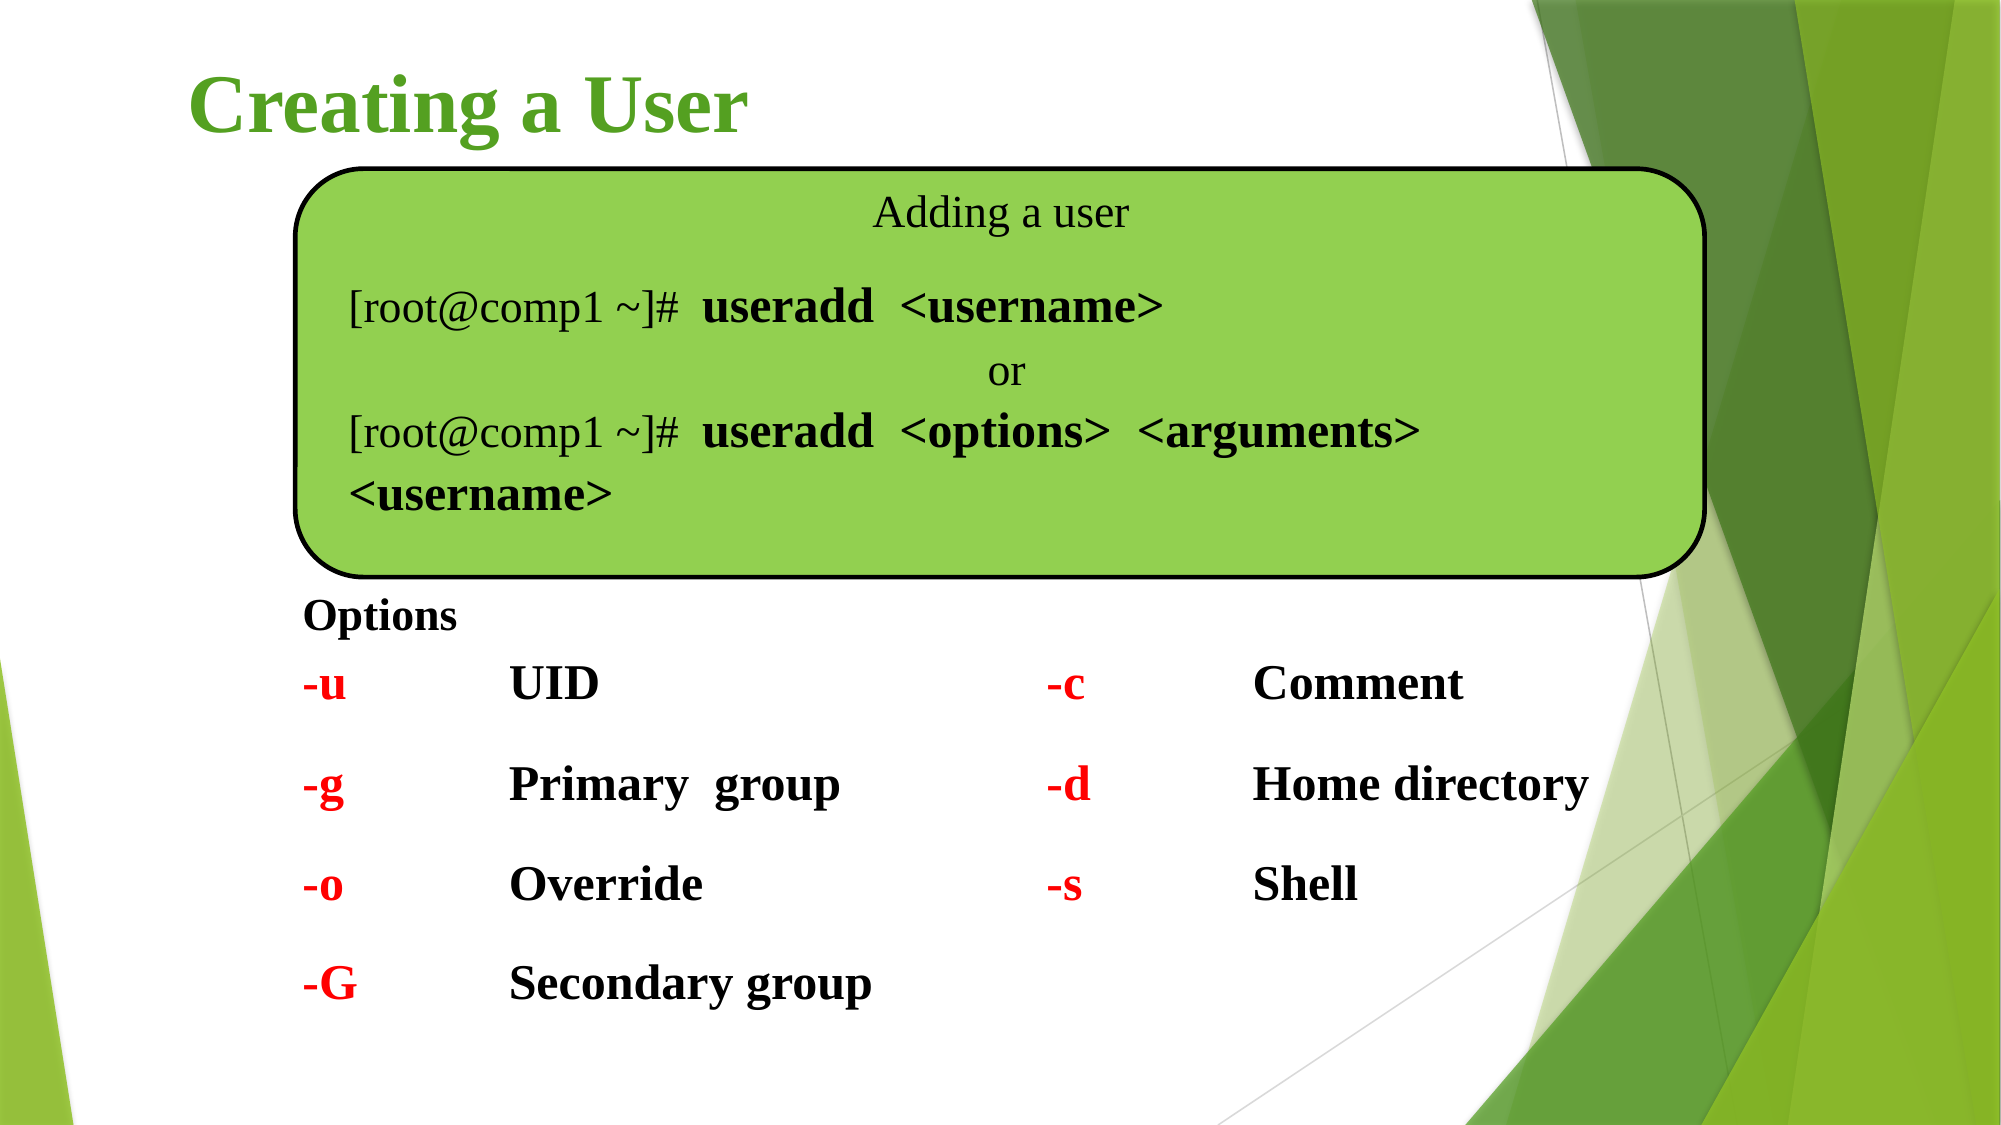

# Creating a User

Adding a user
[root@comp1 ~]#  useradd  <username>
or
[root@comp1 ~]#  useradd  <options>  <arguments>  <username>
Options
-u		UID
-g		Primary  group
-o		Override
-G		Secondary group
-c		Comment
-d		Home directory
-s		Shell